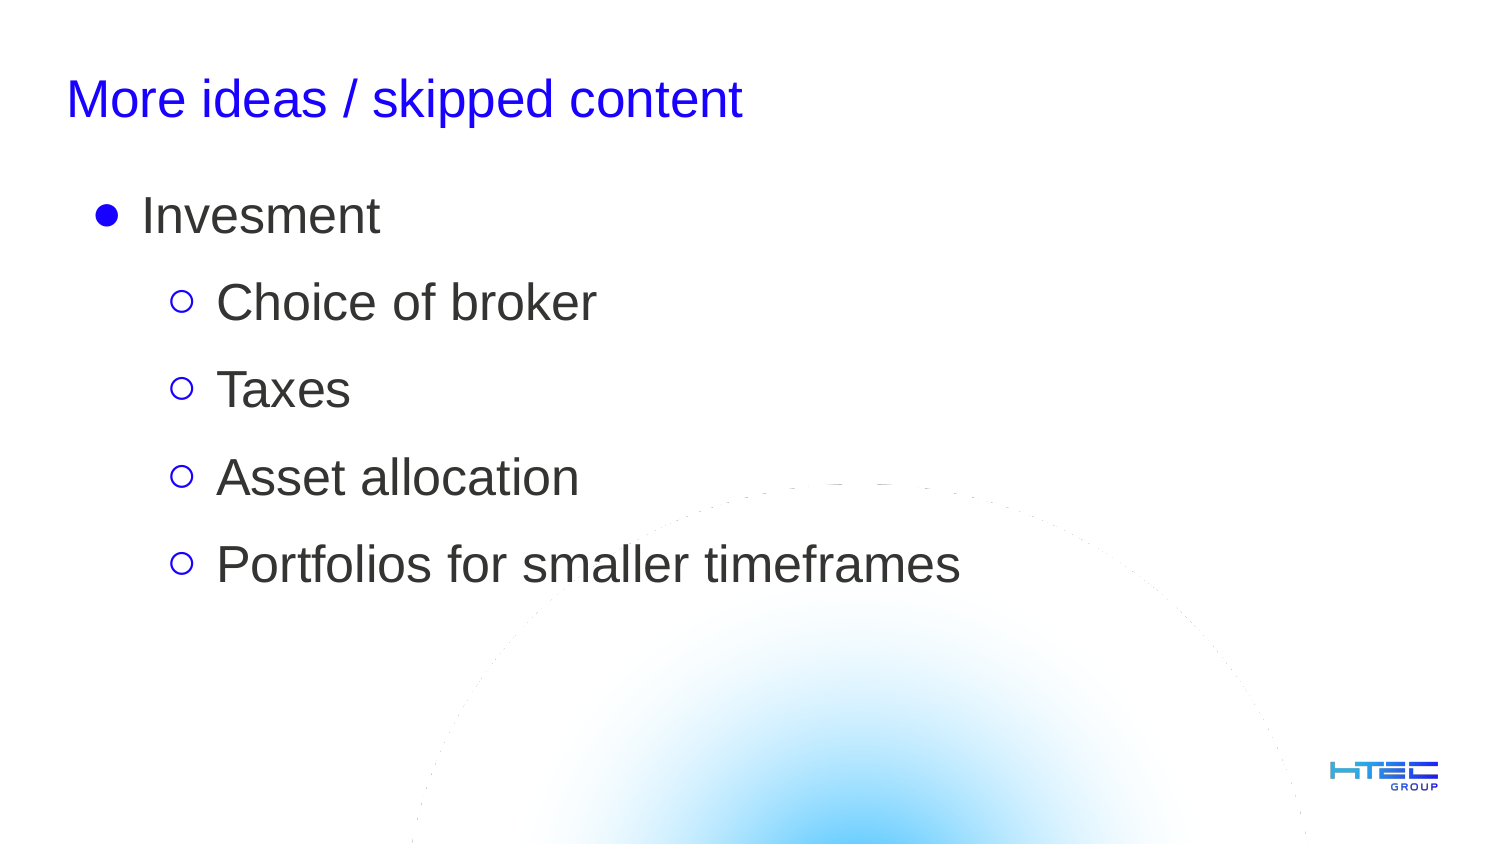

# More ideas / skipped content
Invesment
Choice of broker
Taxes
Asset allocation
Portfolios for smaller timeframes